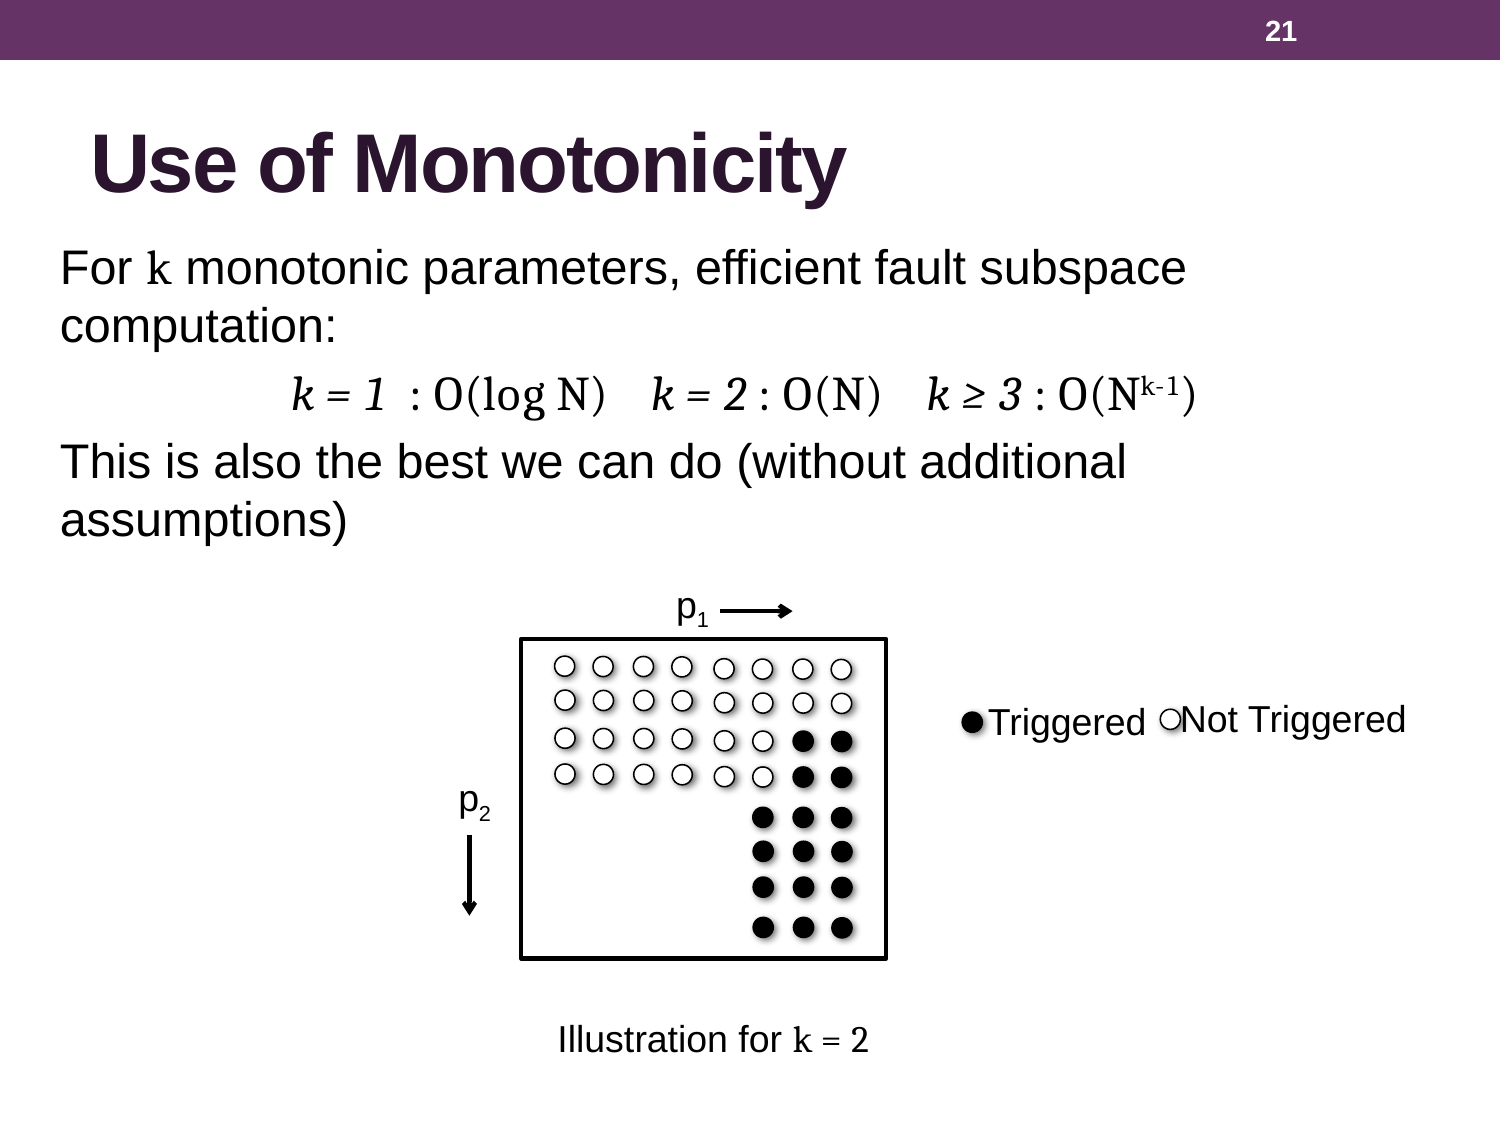

21
# Use of Monotonicity
For k monotonic parameters, efficient fault subspace computation:
k = 1  : O(log N)    k = 2 : O(N)    k ≥ 3 : O(Nk-1)
This is also the best we can do (without additional assumptions)
p1

Not Triggered

Triggered

p2

Illustration for k = 2